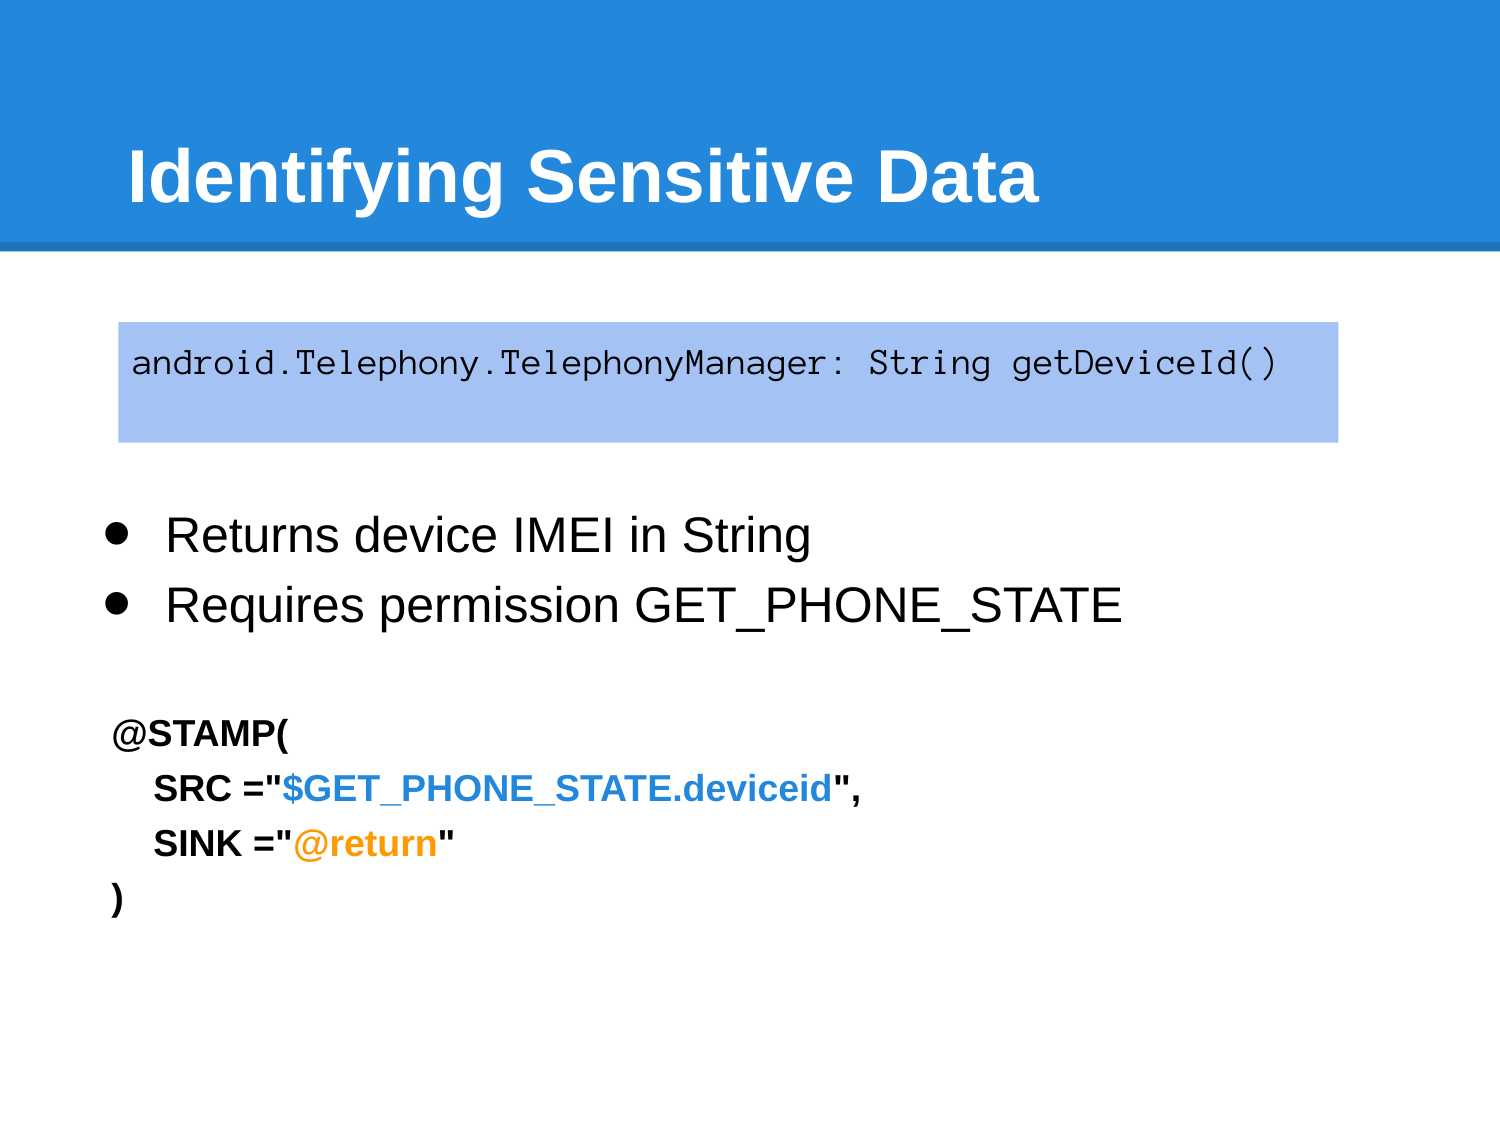

# Identifying Sensitive Data
android.Telephony.TelephonyManager: String getDeviceId()
Returns device IMEI in String
Requires permission GET_PHONE_STATE

@STAMP(
    SRC ="$GET_PHONE_STATE.deviceid",
    SINK ="@return"
)